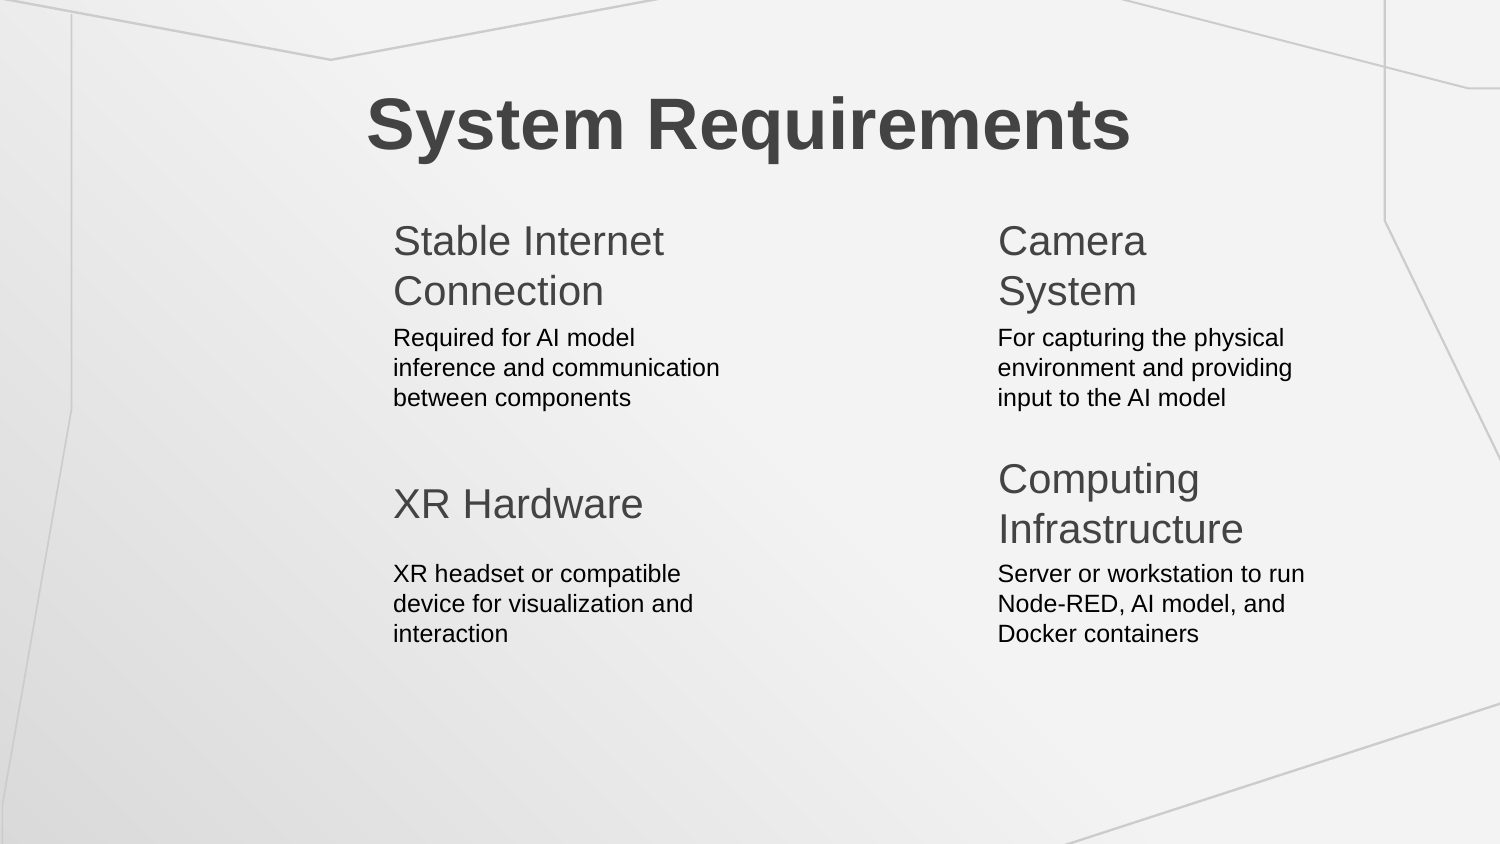

# System Requirements
Stable Internet Connection
Camera System
Required for AI model inference and communication between components
For capturing the physical environment and providing input to the AI model
XR Hardware
Computing Infrastructure
XR headset or compatible device for visualization and interaction
Server or workstation to run Node-RED, AI model, and Docker containers